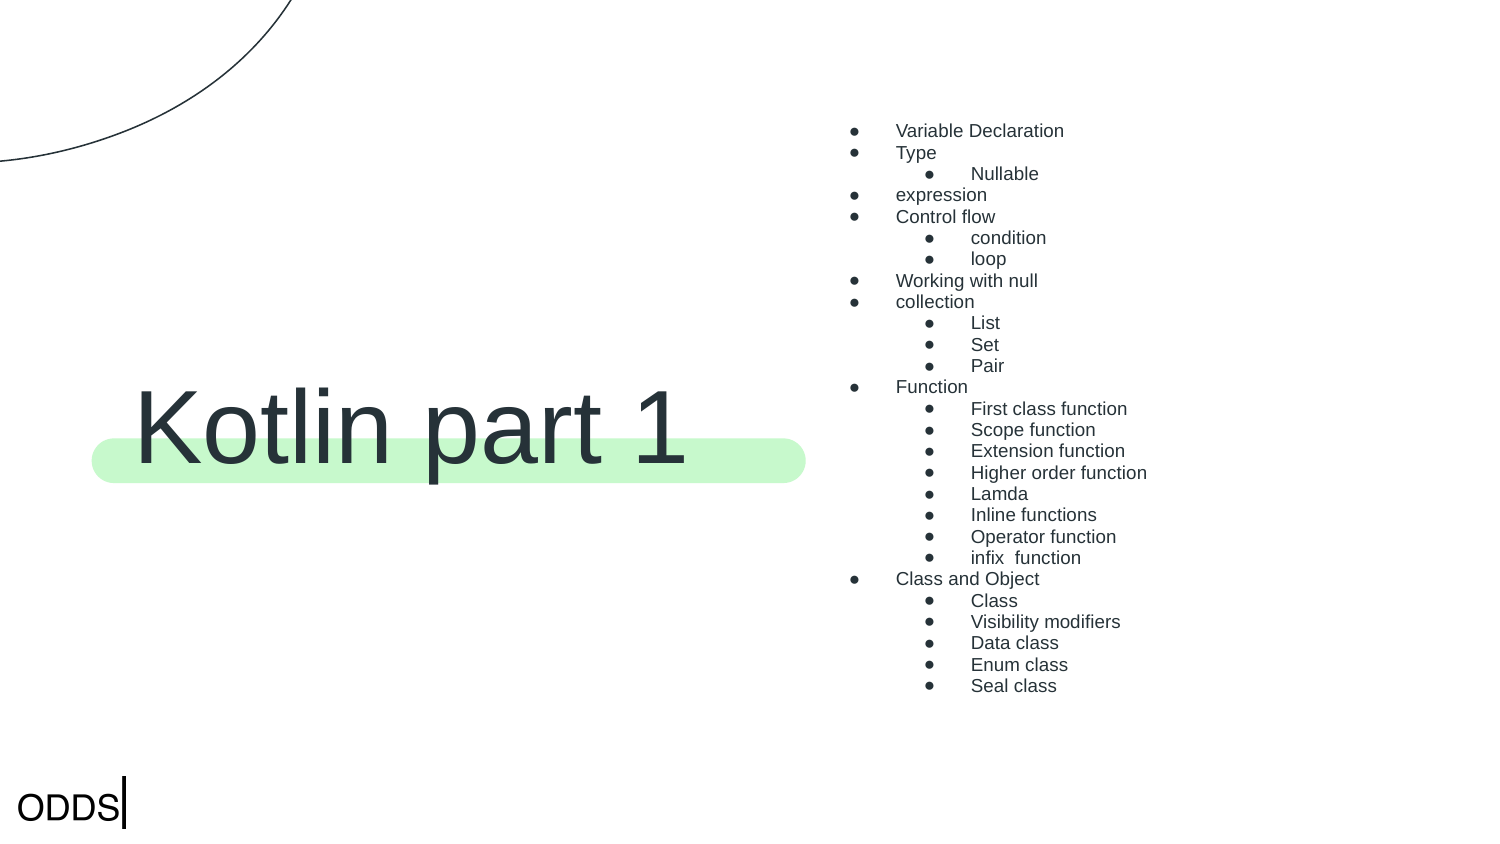

Variable Declaration
Type
Nullable
expression
Control flow
condition
loop
Working with null
collection
List
Set
Pair
Function
First class function
Scope function
Extension function
Higher order function
Lamda
Inline functions
Operator function
infix  function
Class and Object
Class
Visibility modifiers
Data class
Enum class
Seal class

# Kotlin part 1